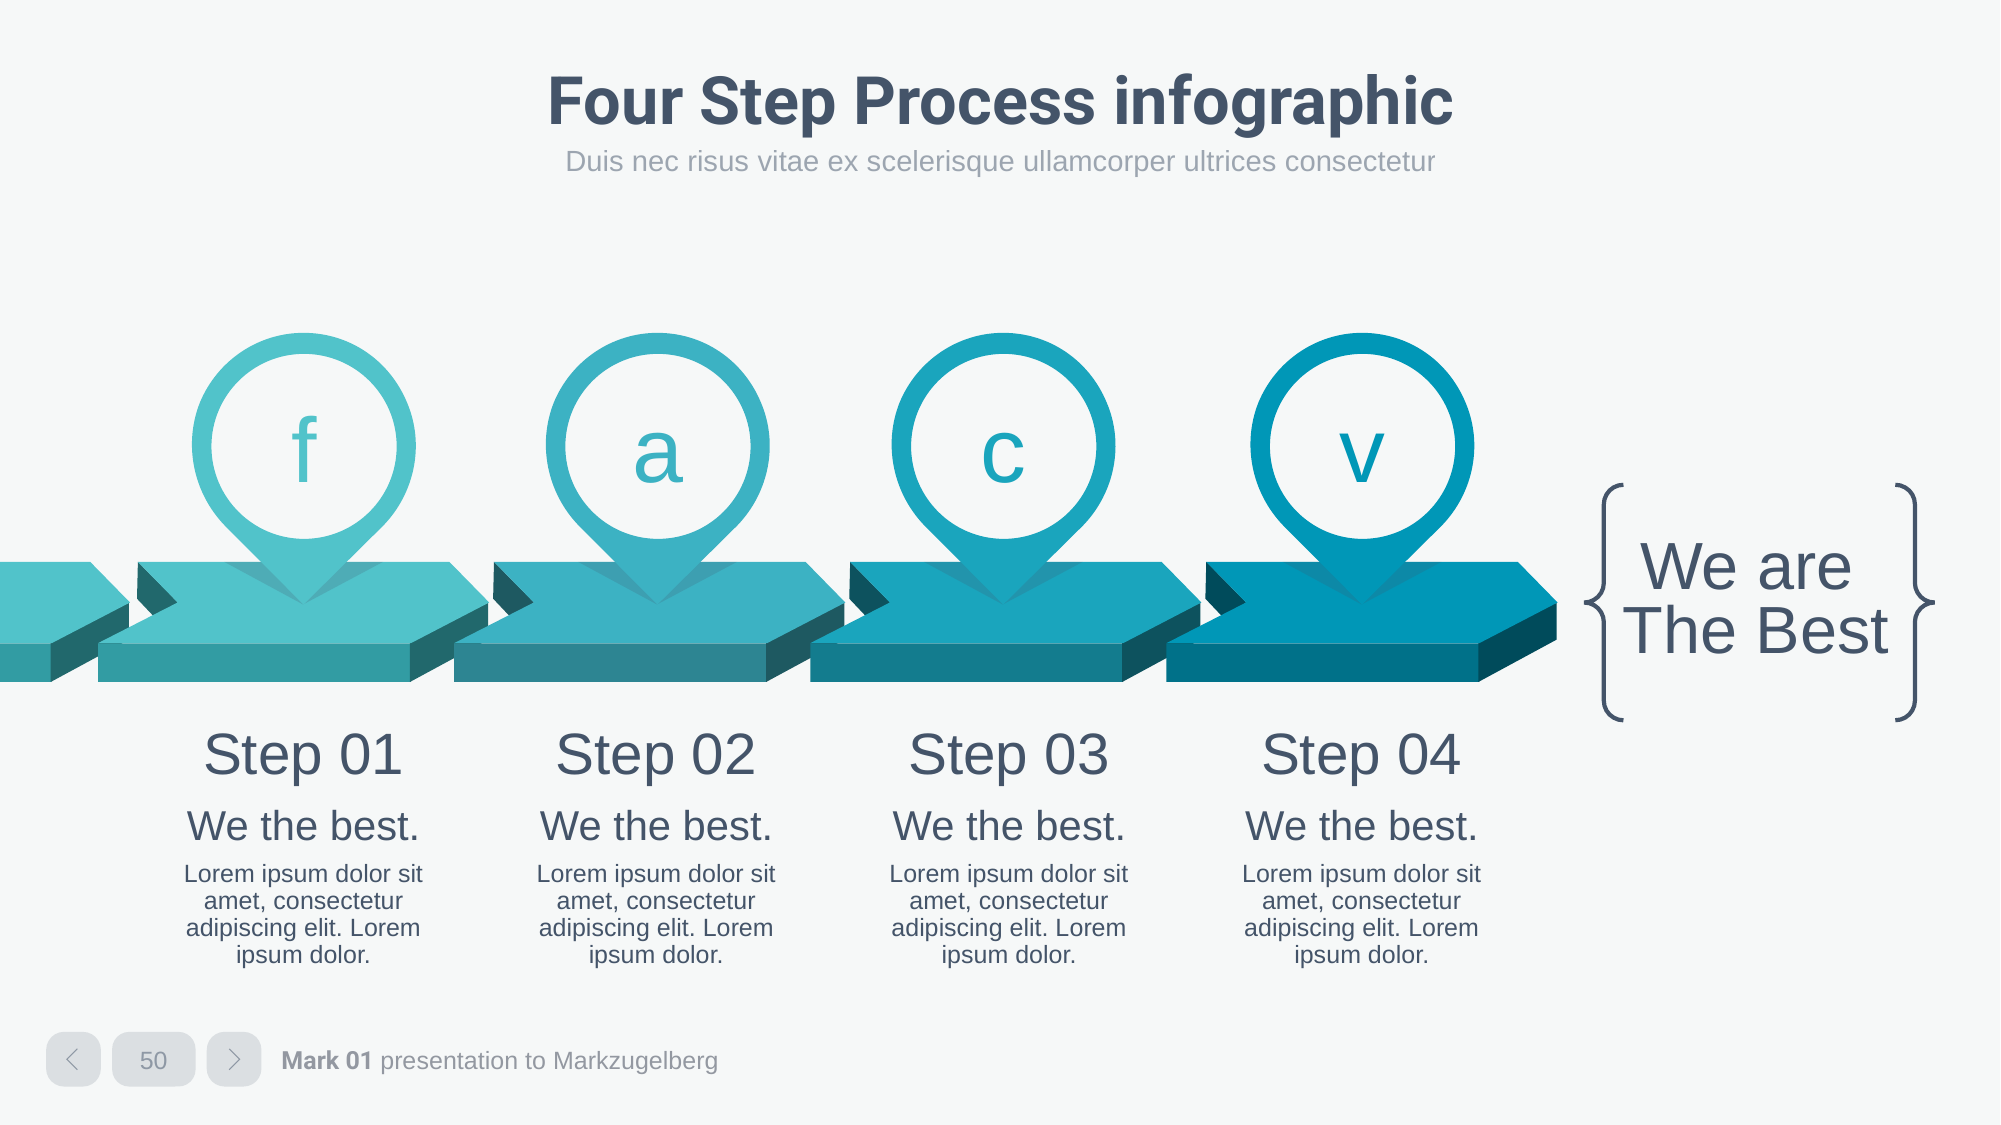

# Four Step Process infographic
Duis nec risus vitae ex scelerisque ullamcorper ultrices consectetur

f

a

c

v

We are
The Best

Step 01
We the best.
Lorem ipsum dolor sit amet, consectetur adipiscing elit. Lorem ipsum dolor.
Step 02
We the best.
Lorem ipsum dolor sit amet, consectetur adipiscing elit. Lorem ipsum dolor.
Step 03
We the best.
Lorem ipsum dolor sit amet, consectetur adipiscing elit. Lorem ipsum dolor.
Step 04
We the best.
Lorem ipsum dolor sit amet, consectetur adipiscing elit. Lorem ipsum dolor.